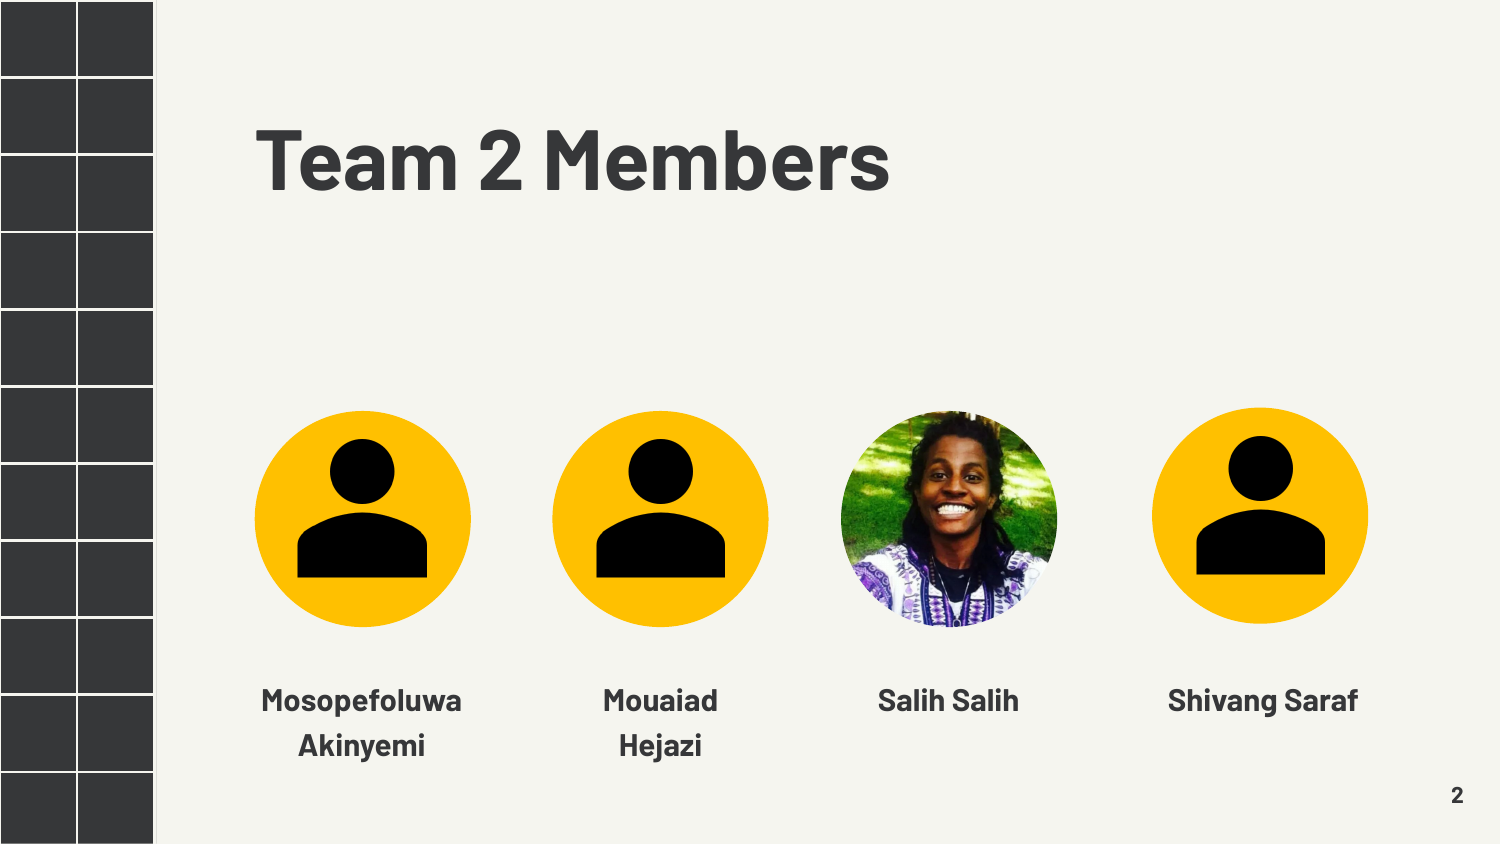

Team 2 Members

Mosopefoluwa Akinyemi
Mouaiad Hejazi
Salih Salih
Shivang Saraf
2